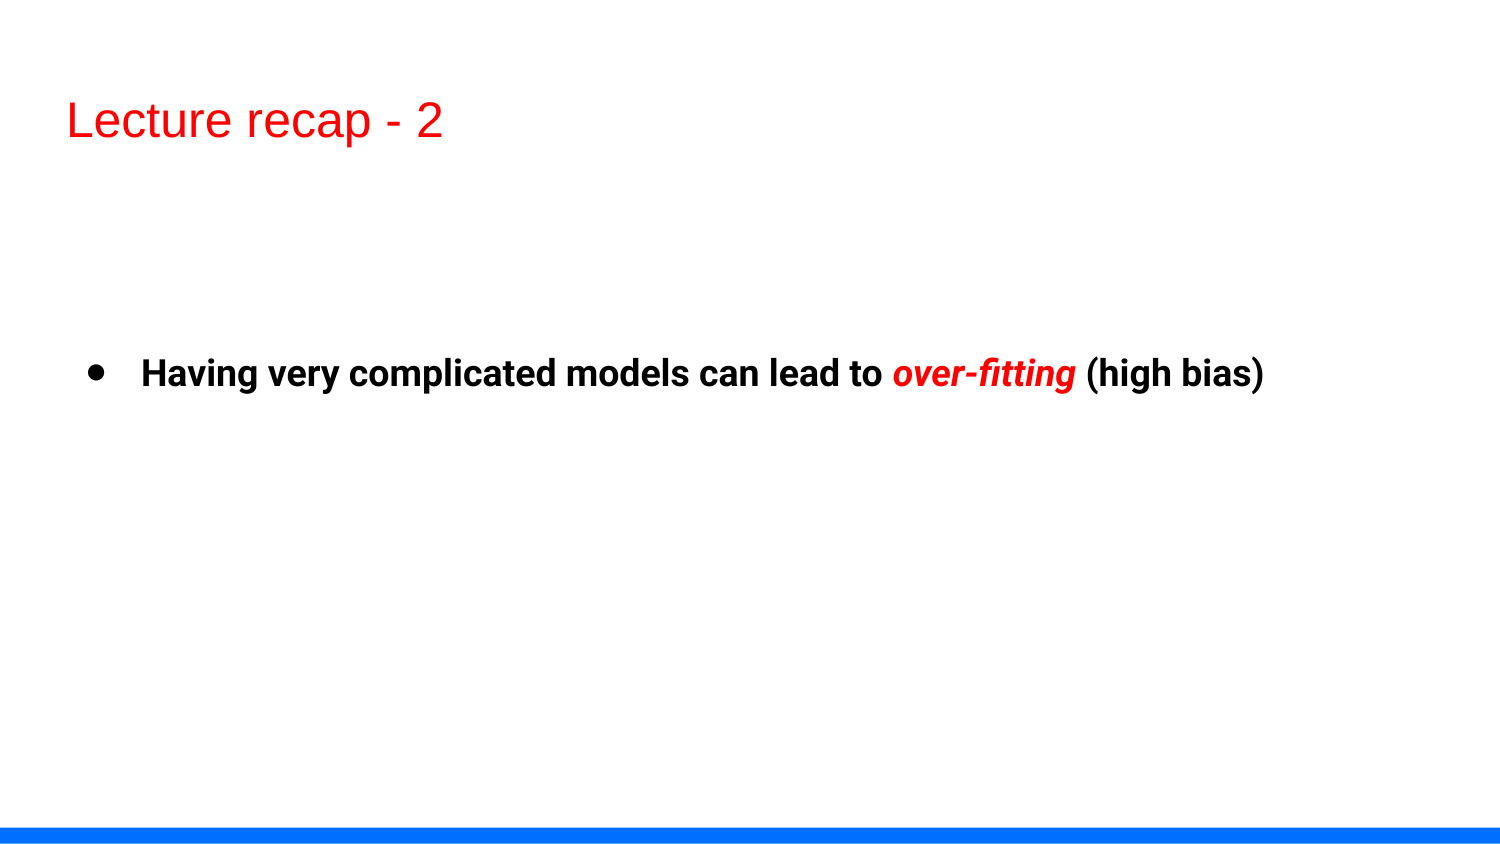

# Lecture recap - 2

Having very complicated models can lead to over-fitting (high bias)